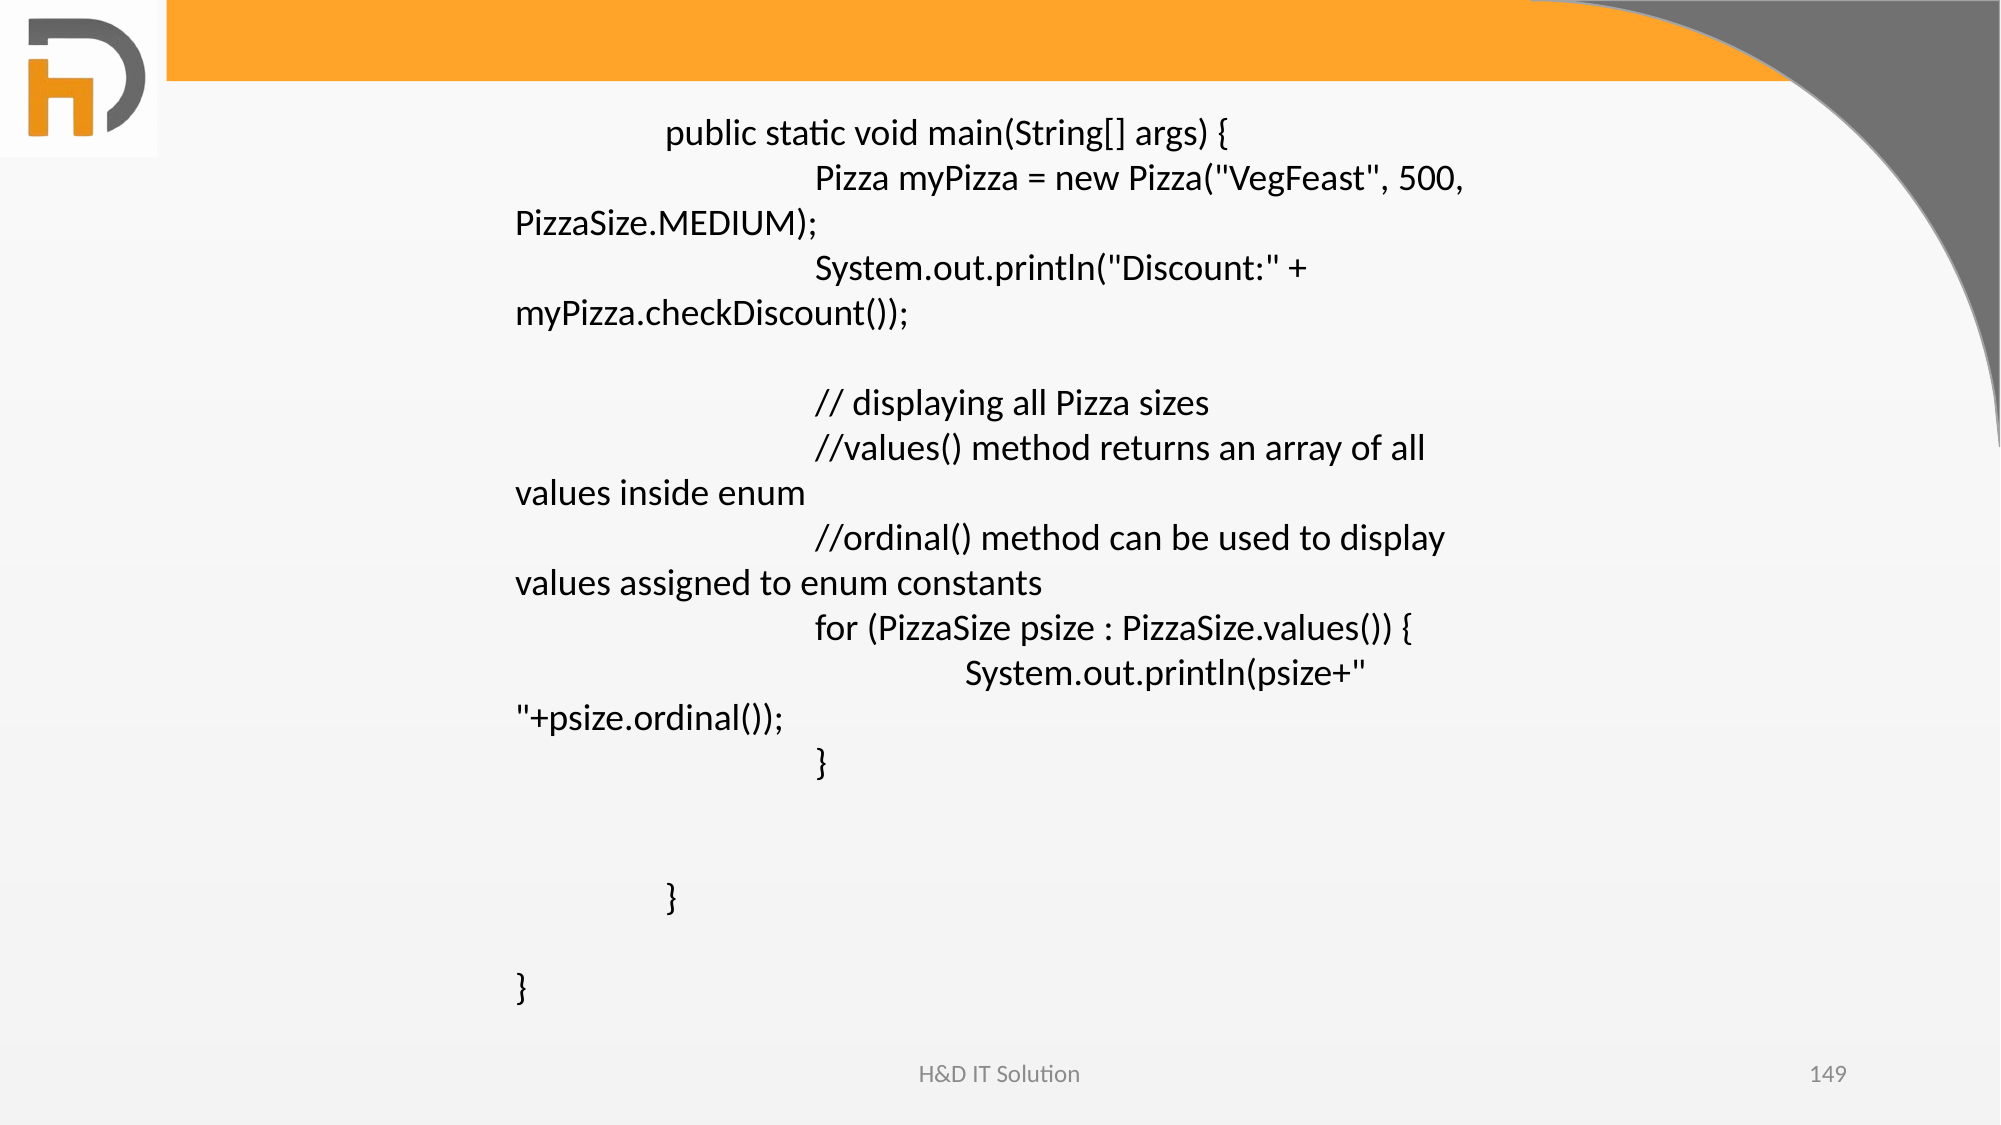

public static void main(String[] args) {
		Pizza myPizza = new Pizza("VegFeast", 500, PizzaSize.MEDIUM);
		System.out.println("Discount:" + myPizza.checkDiscount());

		// displaying all Pizza sizes
		//values() method returns an array of all values inside enum
		//ordinal() method can be used to display values assigned to enum constants
		for (PizzaSize psize : PizzaSize.values()) {
			System.out.println(psize+" "+psize.ordinal());
		}

	}

}
H&D IT Solution
149